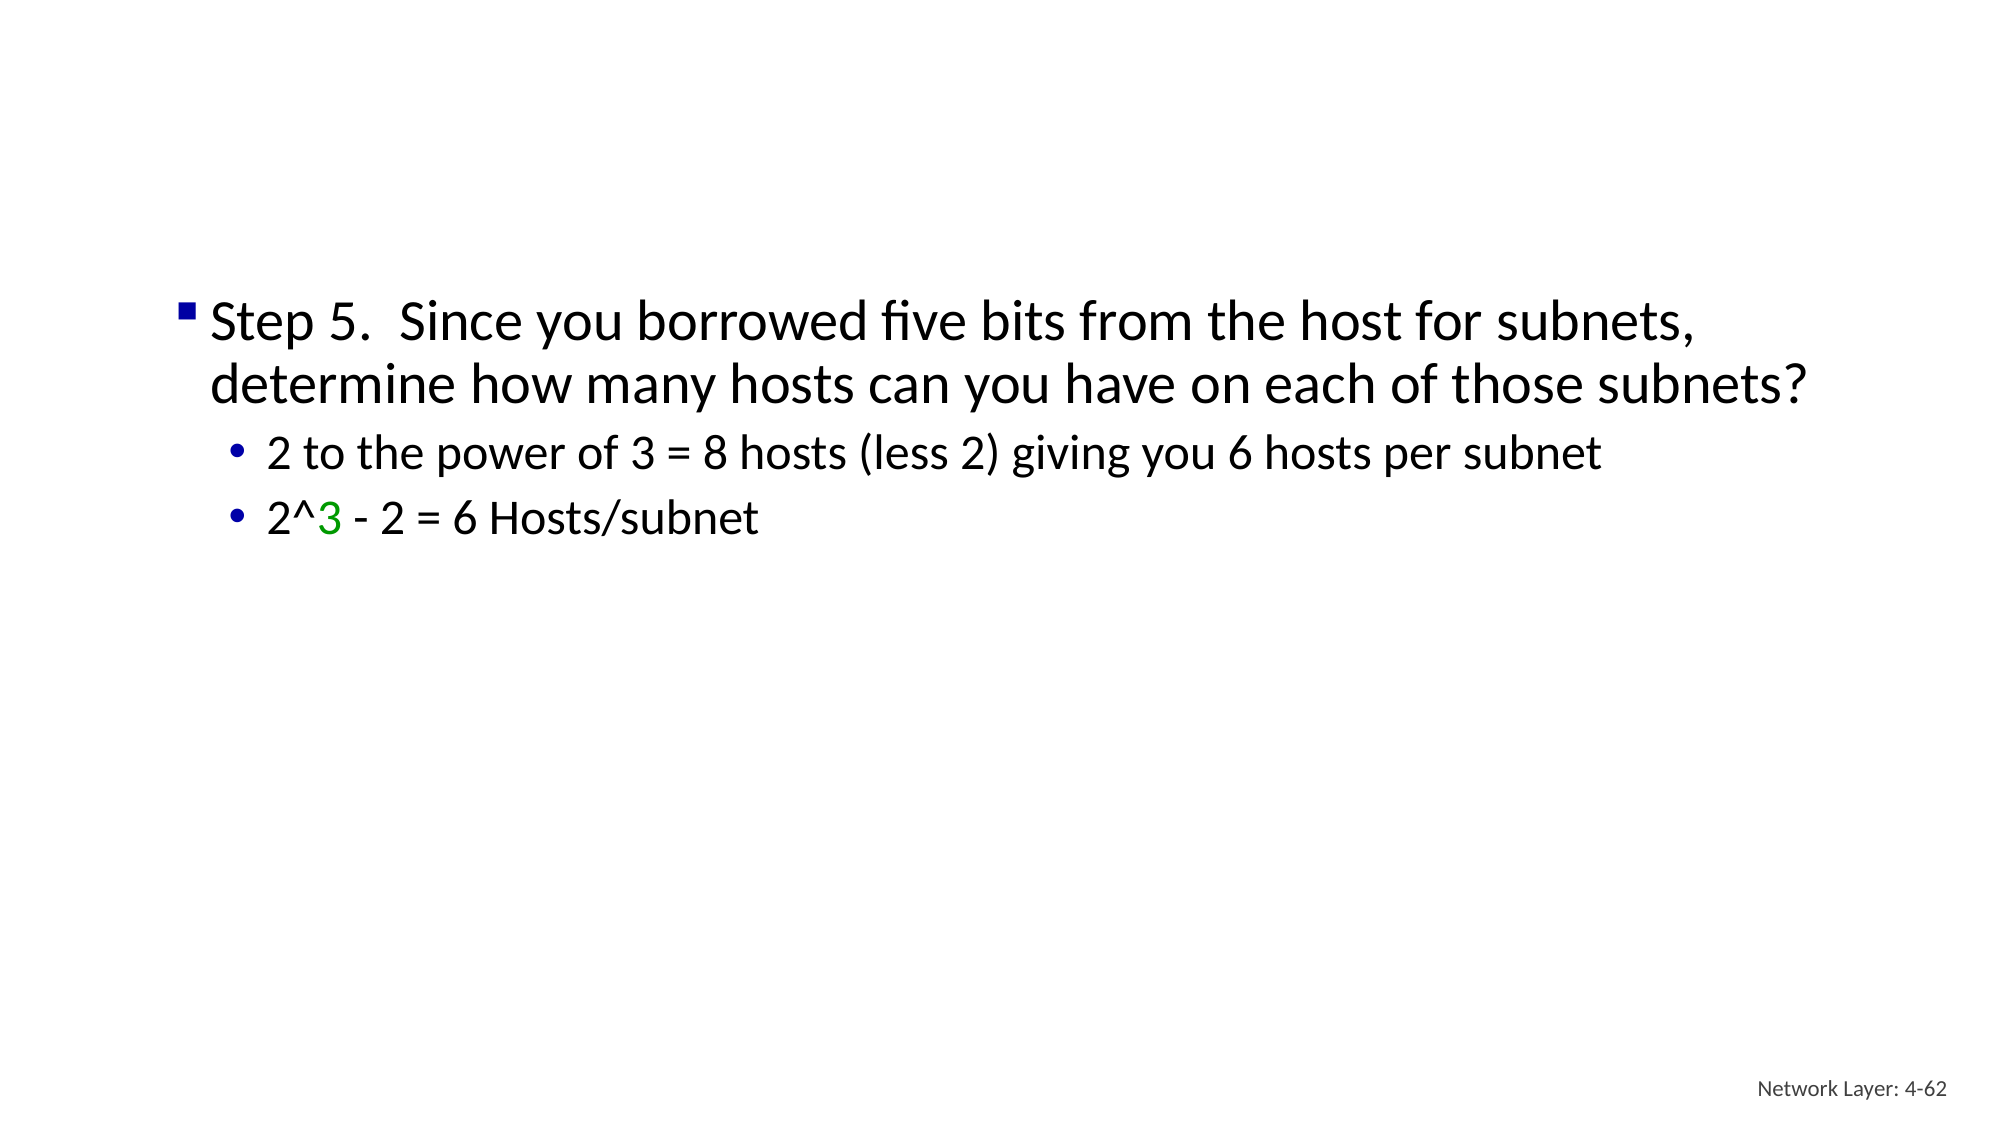

#
Step 5.  Since you borrowed five bits from the host for subnets, determine how many hosts can you have on each of those subnets?
2 to the power of 3 = 8 hosts (less 2) giving you 6 hosts per subnet
2^3 - 2 = 6 Hosts/subnet

Network Layer: 4-62